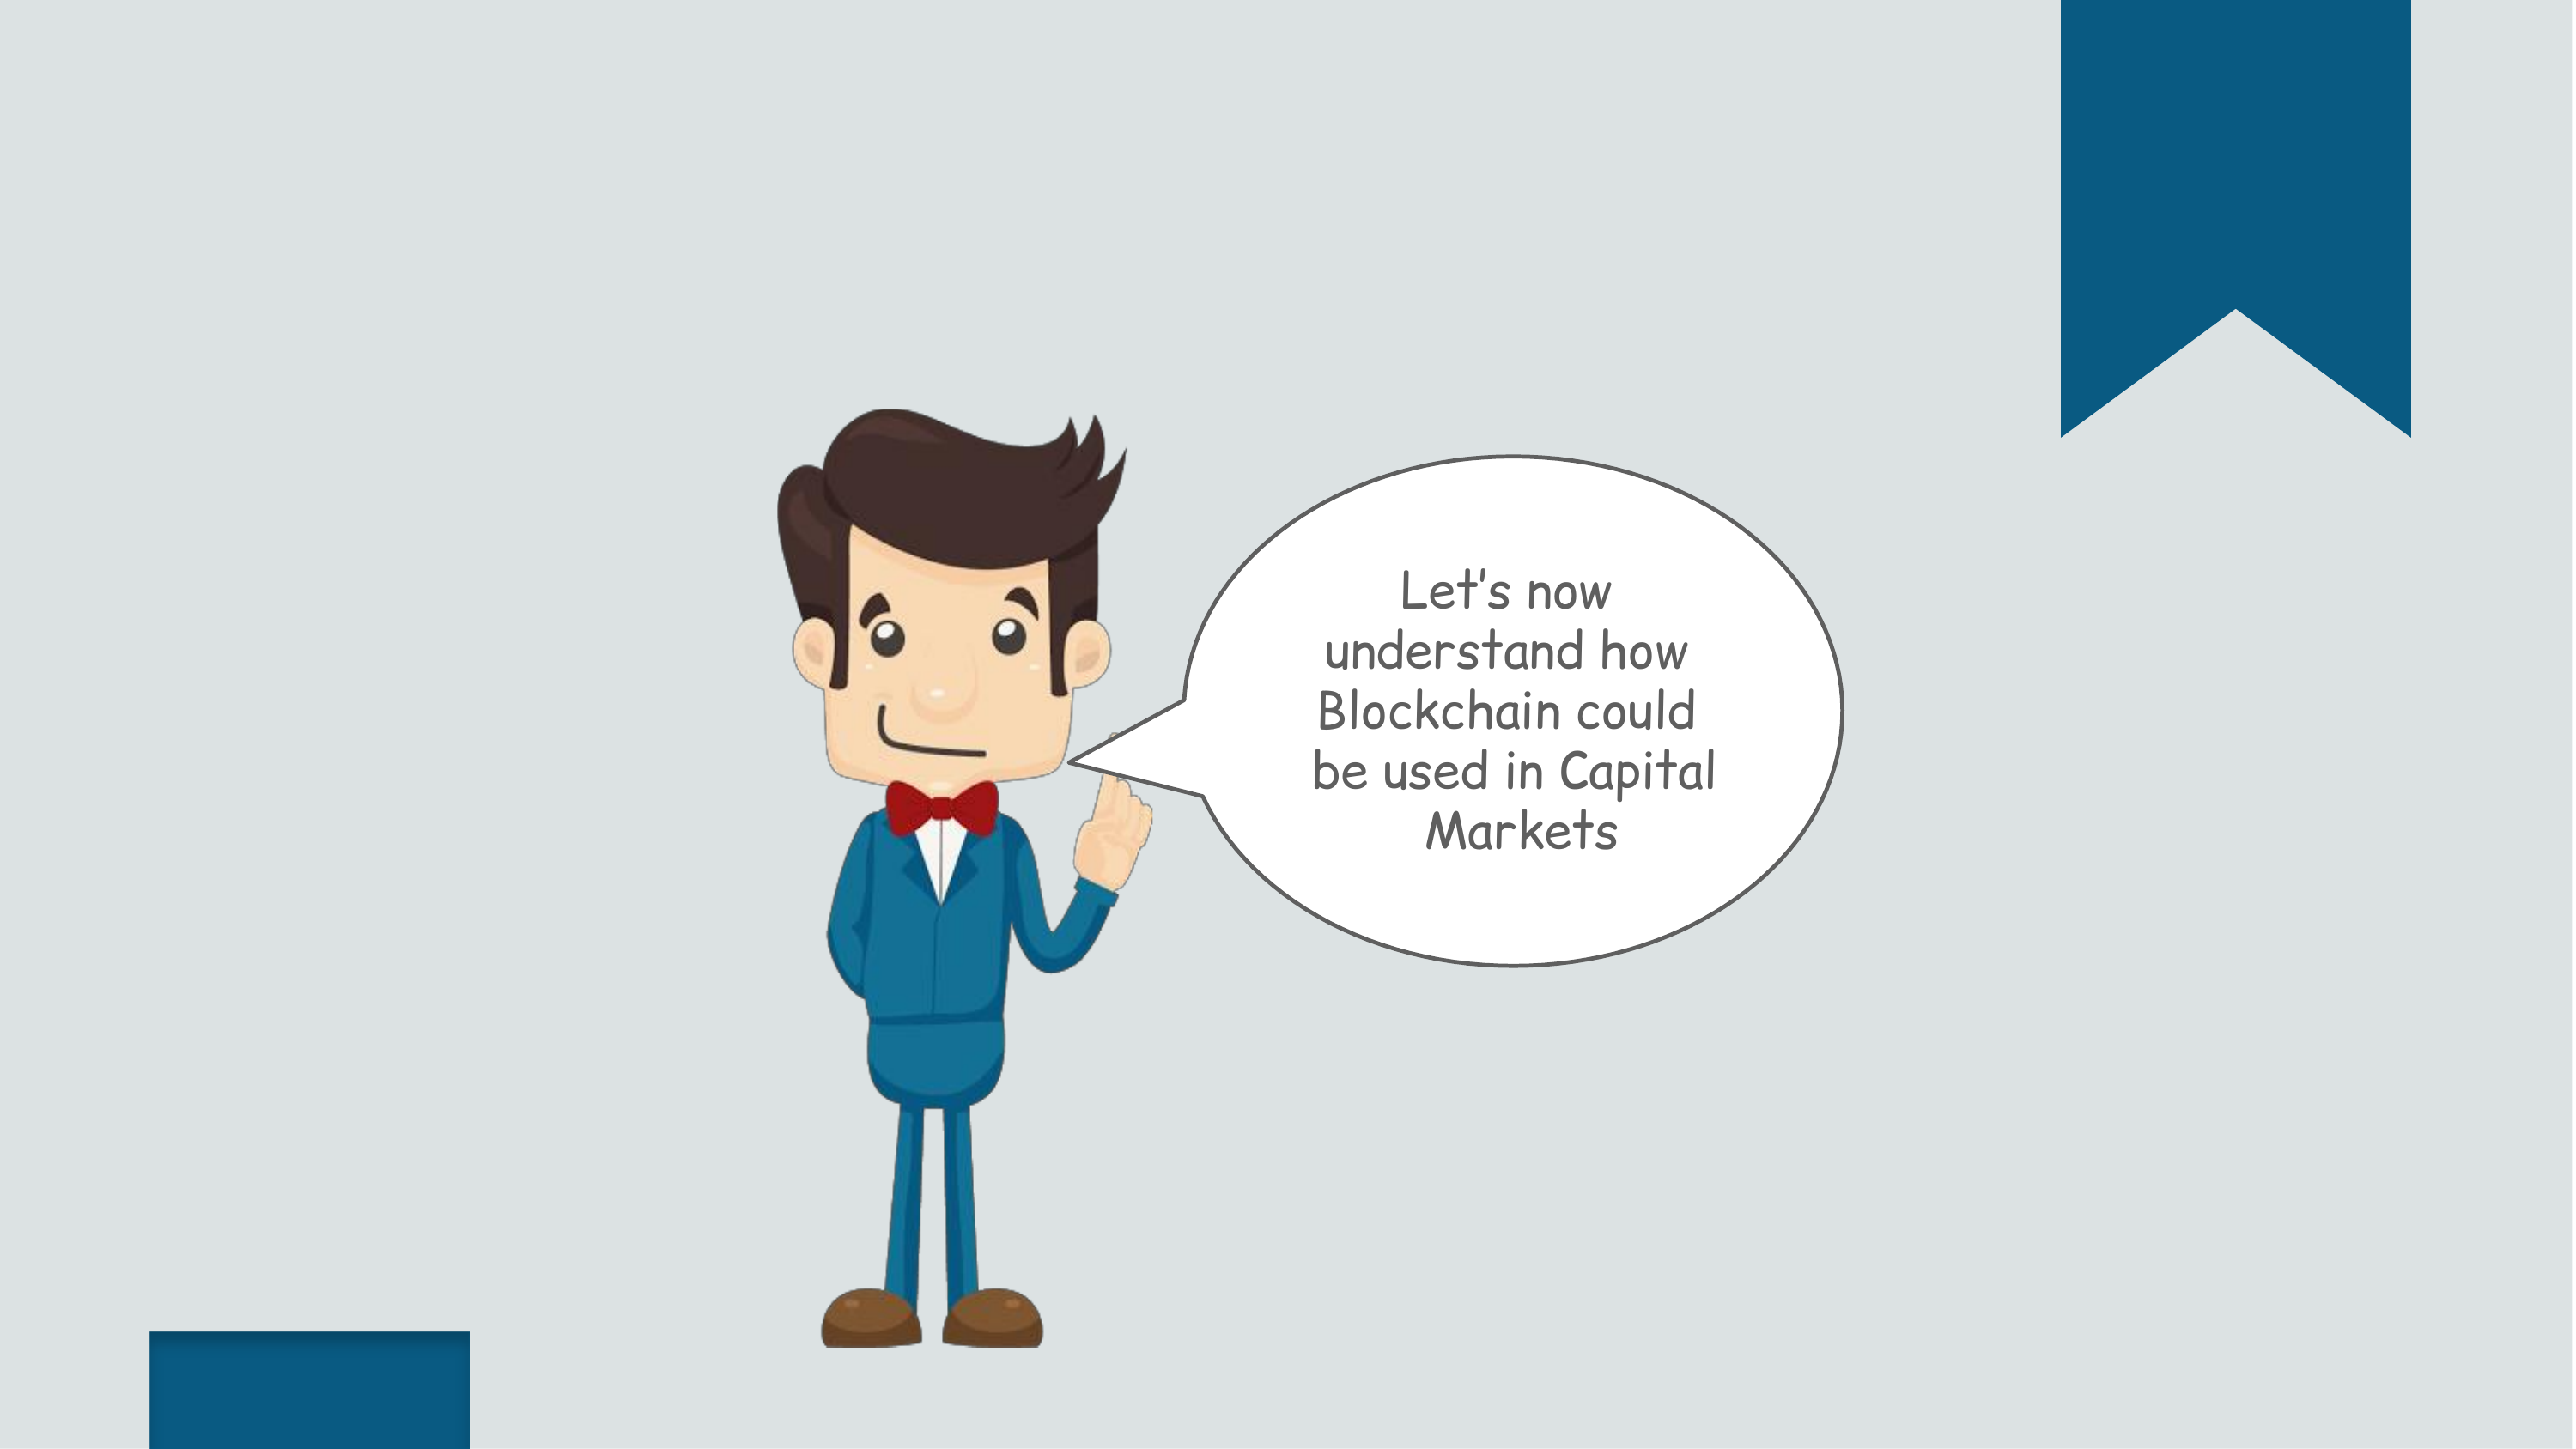

Let’s now  understand how  Blockchain could  be used in Capital  Markets

Copyright © 2017, edureka and/or its affiliates. All rights reserved.